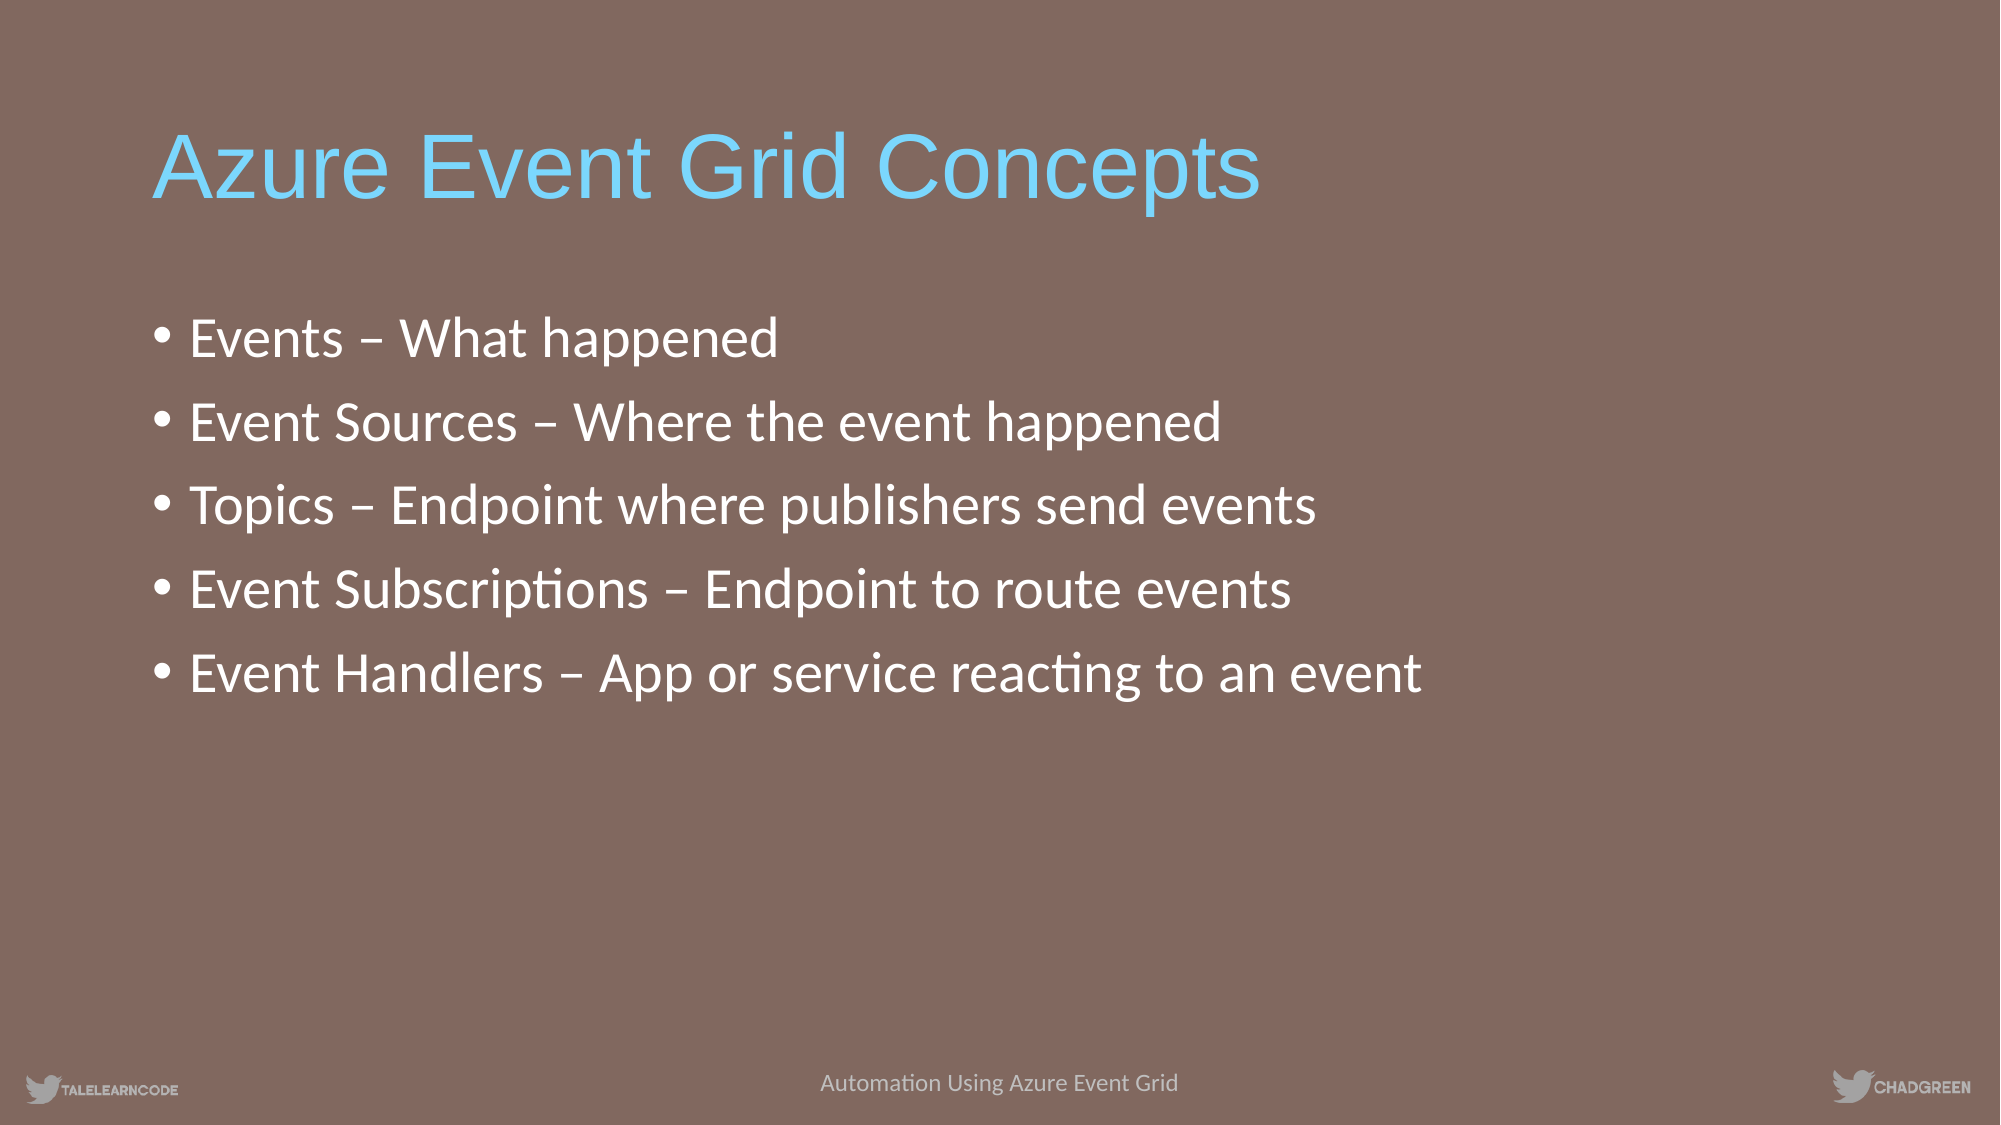

# Azure Event Grid Concepts
Events – What happened
Event Sources – Where the event happened
Topics – Endpoint where publishers send events
Event Subscriptions – Endpoint to route events
Event Handlers – App or service reacting to an event